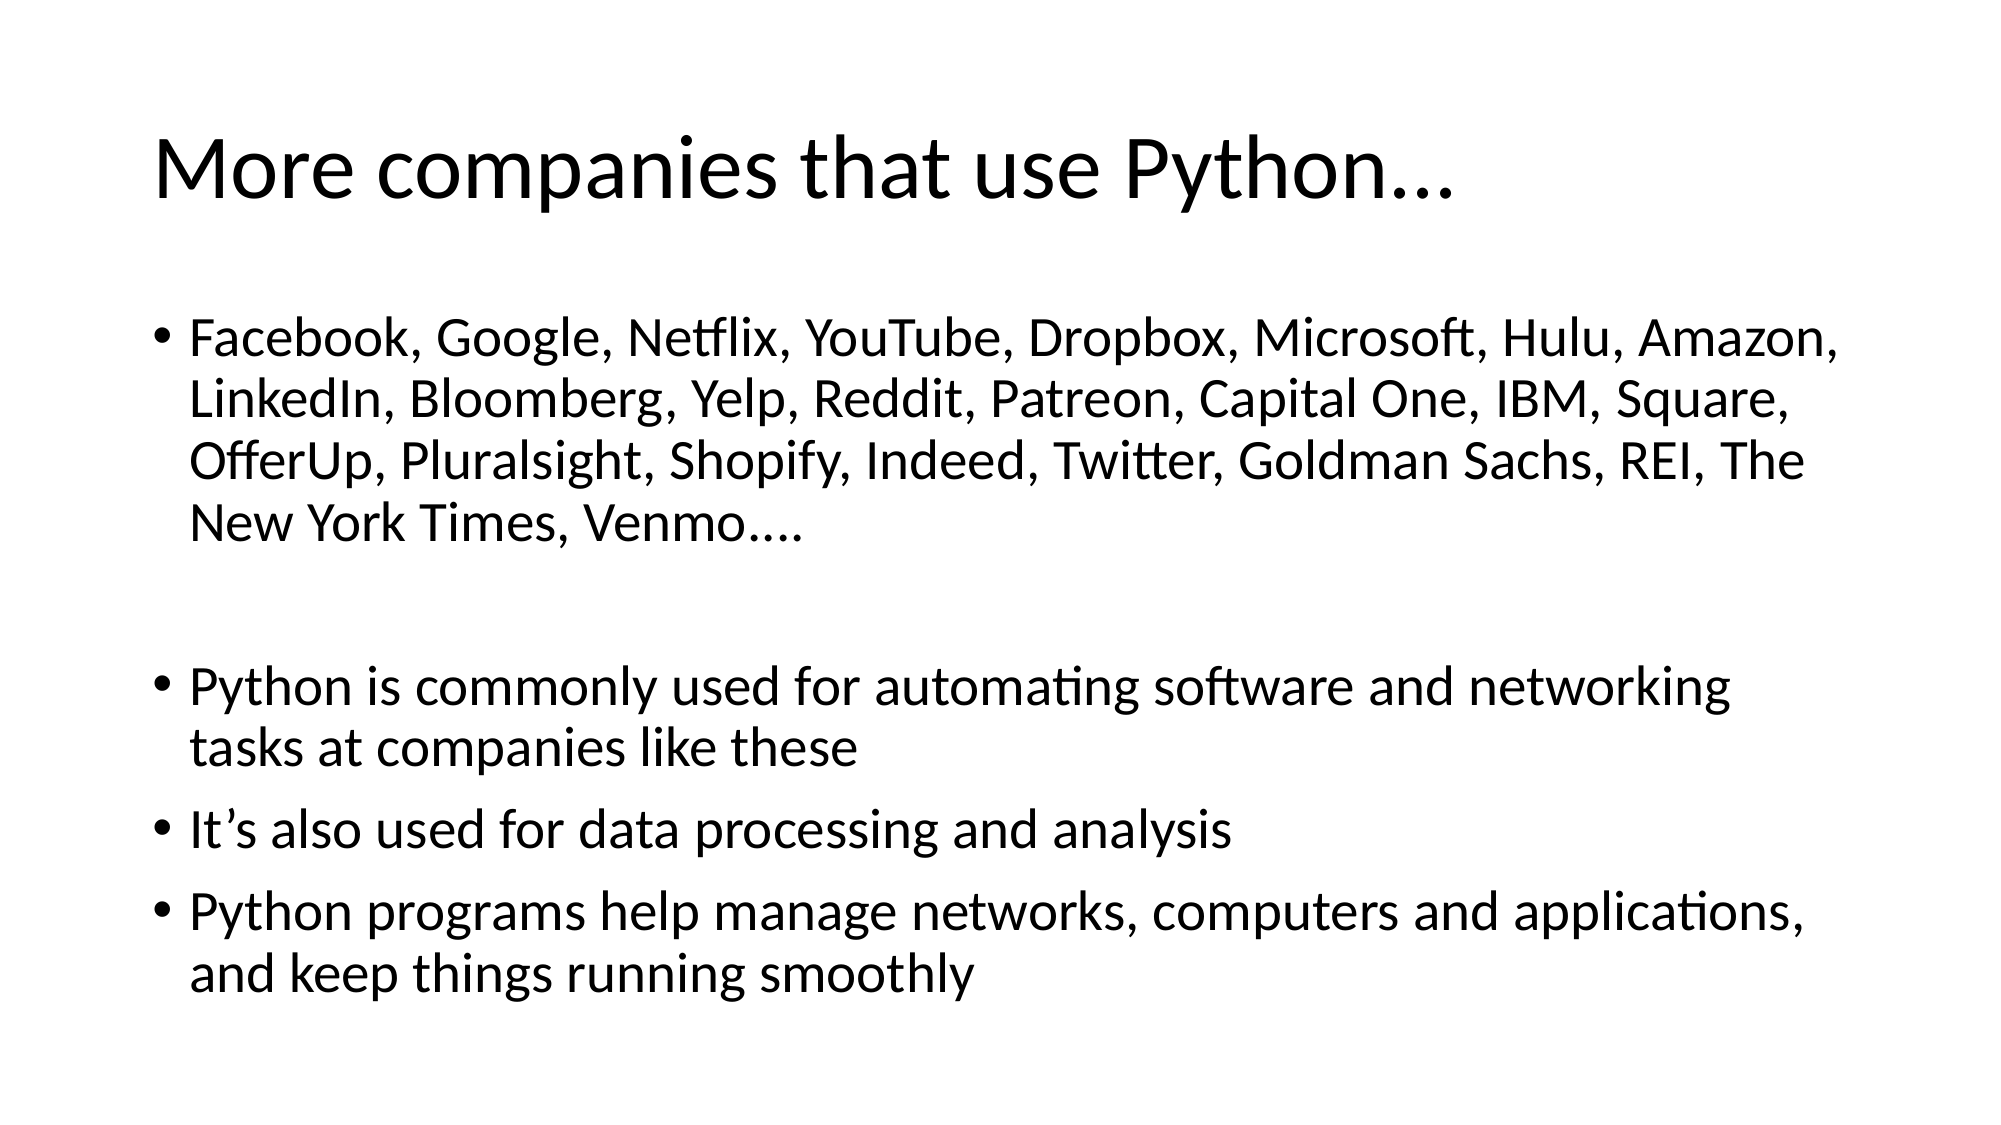

# More companies that use Python...
Facebook, Google, Netflix, YouTube, Dropbox, Microsoft, Hulu, Amazon, LinkedIn, Bloomberg, Yelp, Reddit, Patreon, Capital One, IBM, Square, OfferUp, Pluralsight, Shopify, Indeed, Twitter, Goldman Sachs, REI, The New York Times, Venmo....

Python is commonly used for automating software and networking tasks at companies like these
It’s also used for data processing and analysis
Python programs help manage networks, computers and applications, and keep things running smoothly